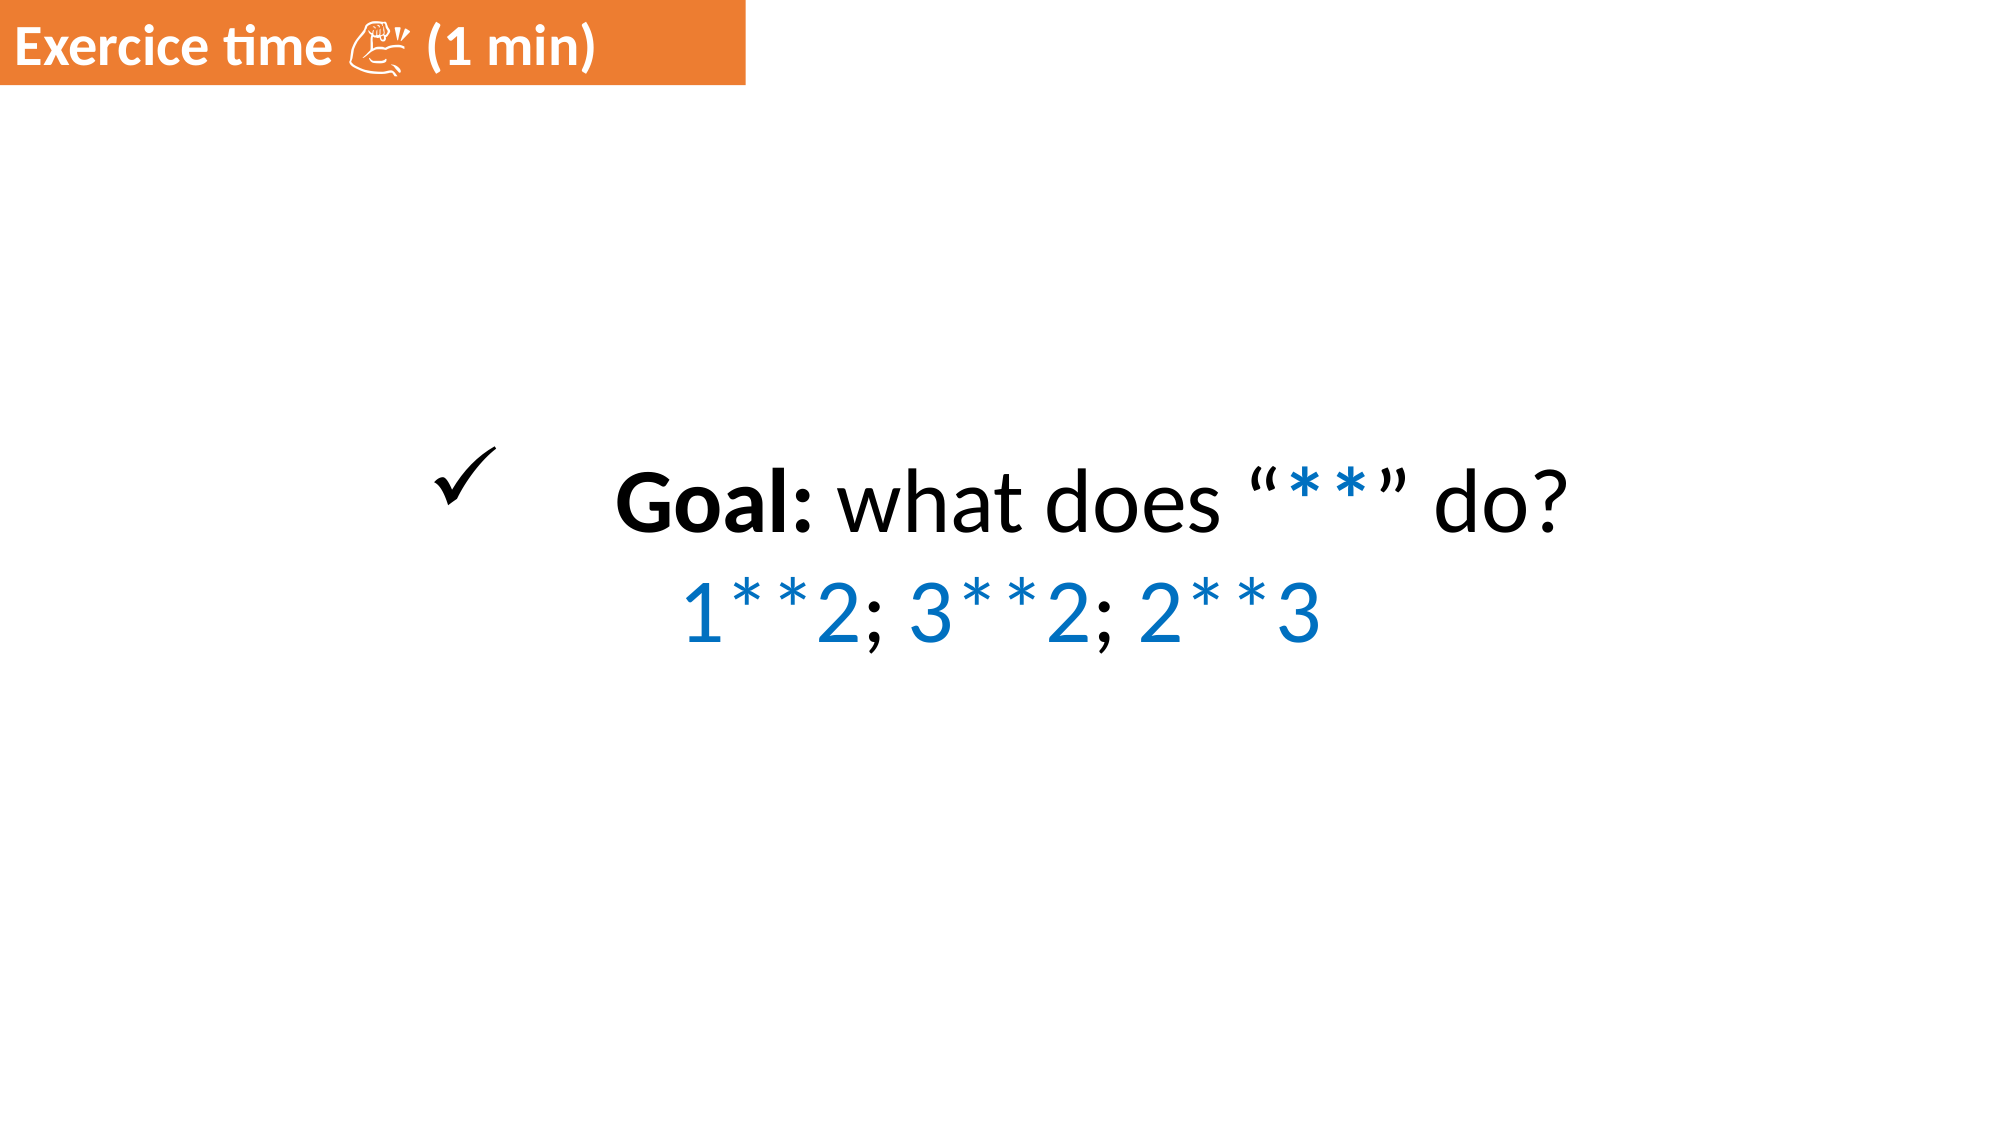

Exercice time 💪 (1 min)
Goal: what does “**” do?
1**2; 3**2; 2**3